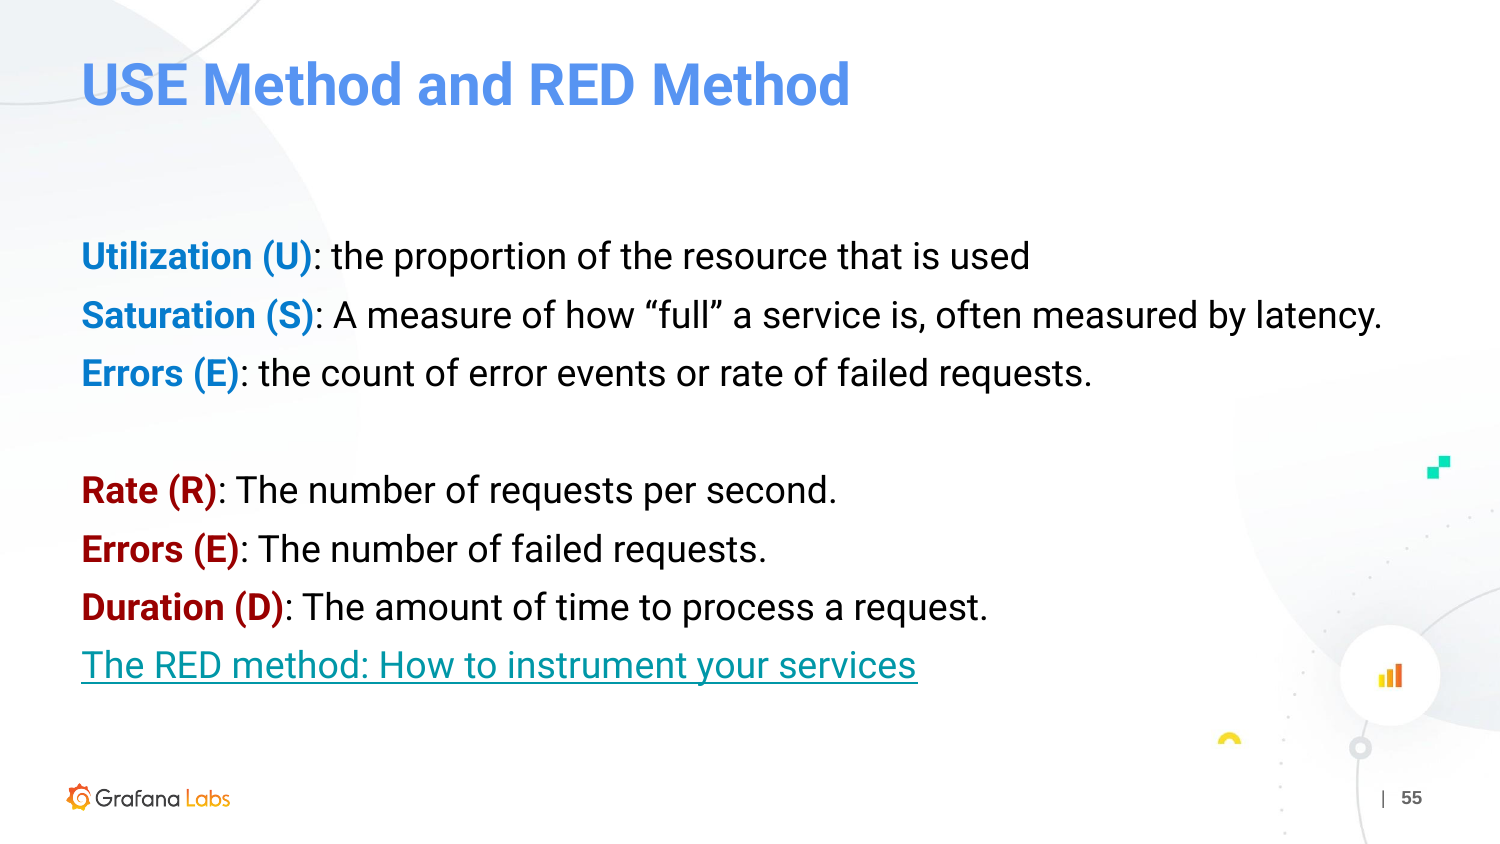

# USE Method and RED Method

Utilization (U): the proportion of the resource that is used
Saturation (S): A measure of how “full” a service is, often measured by latency.
Errors (E): the count of error events or rate of failed requests.
Rate (R): The number of requests per second.
Errors (E): The number of failed requests.
Duration (D): The amount of time to process a request.
The RED method: How to instrument your services

|   55